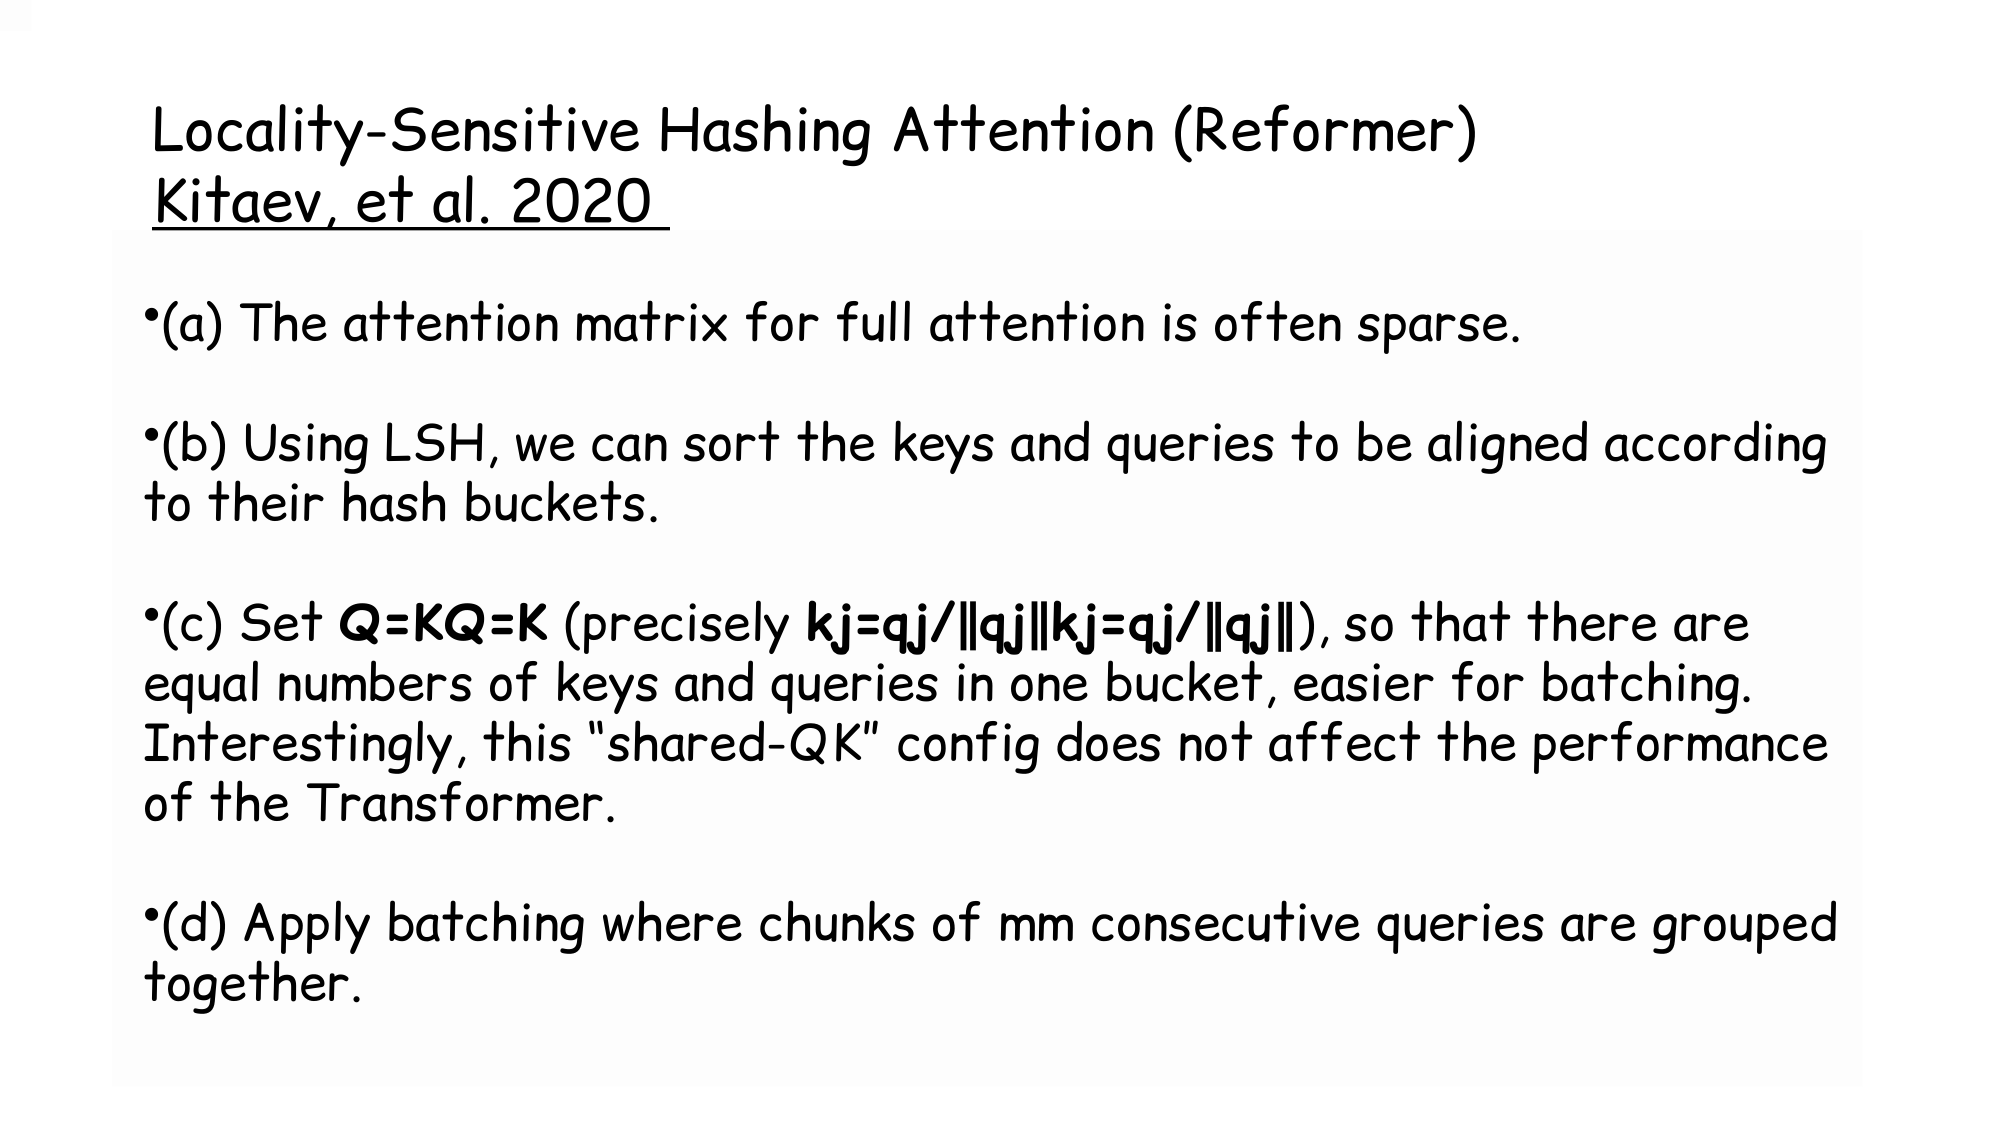

# Locality-Sensitive Hashing Attention (Reformer)  Kitaev, et al. 2020

(a) The attention matrix for full attention is often sparse.

(b) Using LSH, we can sort the keys and queries to be aligned according to their hash buckets.

(c) Set Q=KQ=K (precisely kj=qj/∥qj∥kj=qj/‖qj‖), so that there are equal numbers of keys and queries in one bucket, easier for batching. Interestingly, this “shared-QK” config does not affect the performance of the Transformer.

(d) Apply batching where chunks of mm consecutive queries are grouped together.